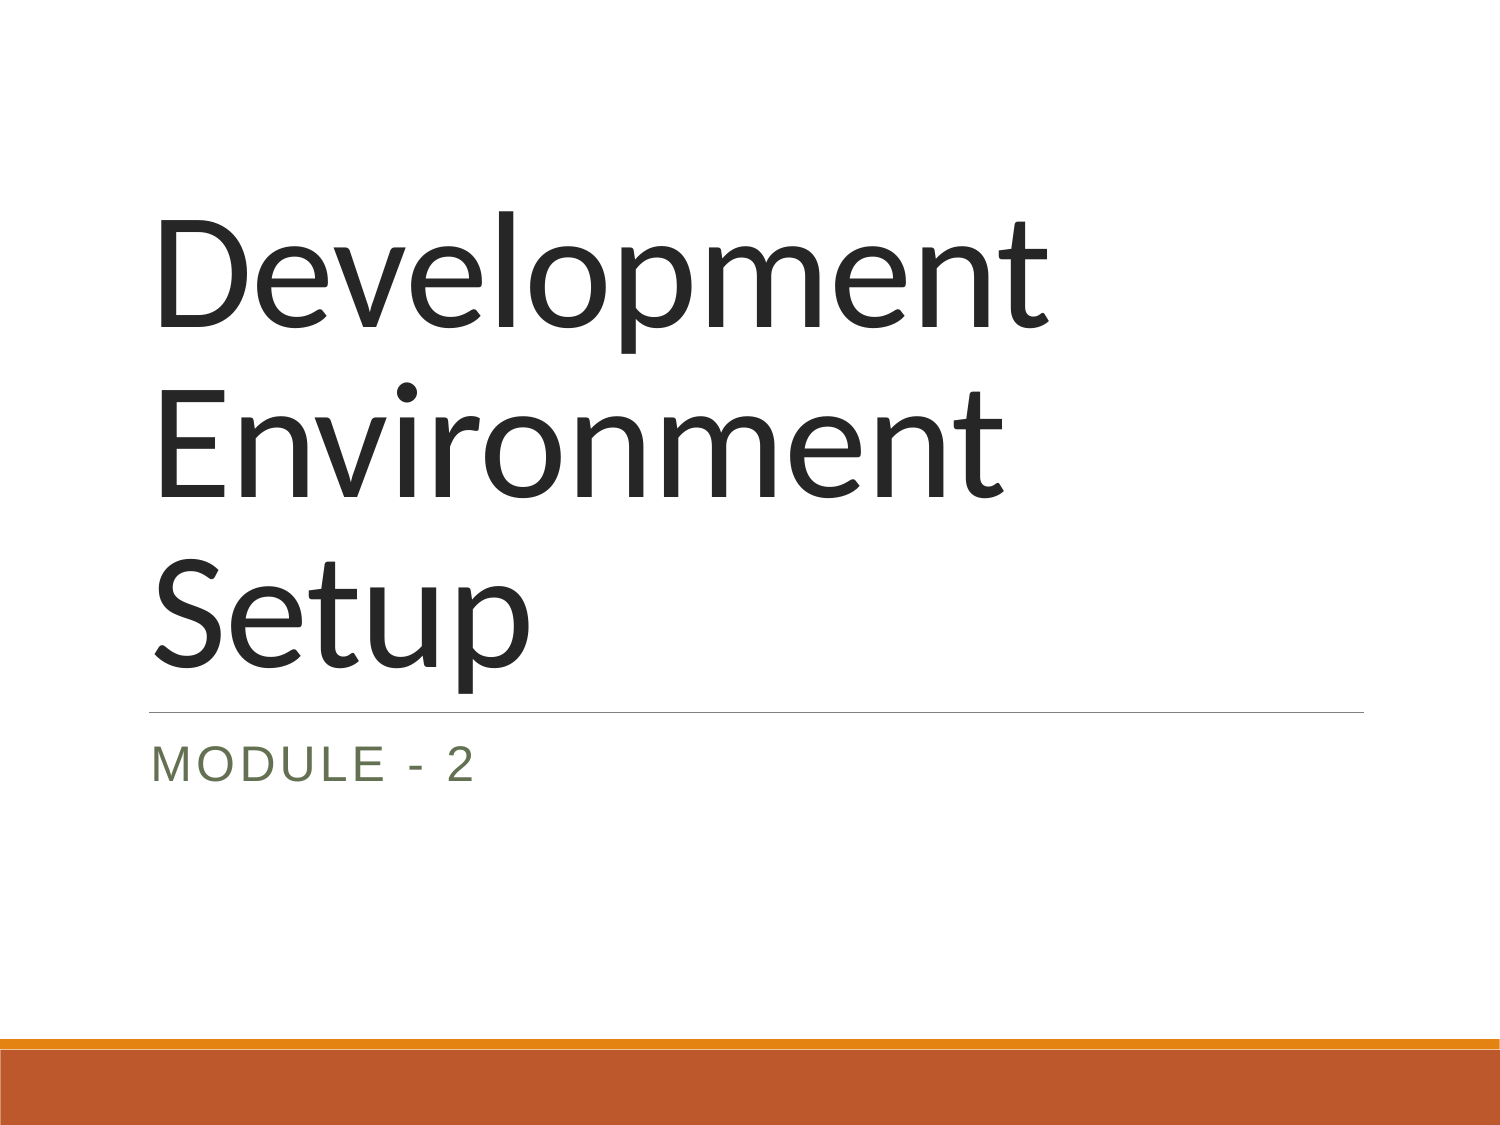

# Development Environment Setup
Module - 2